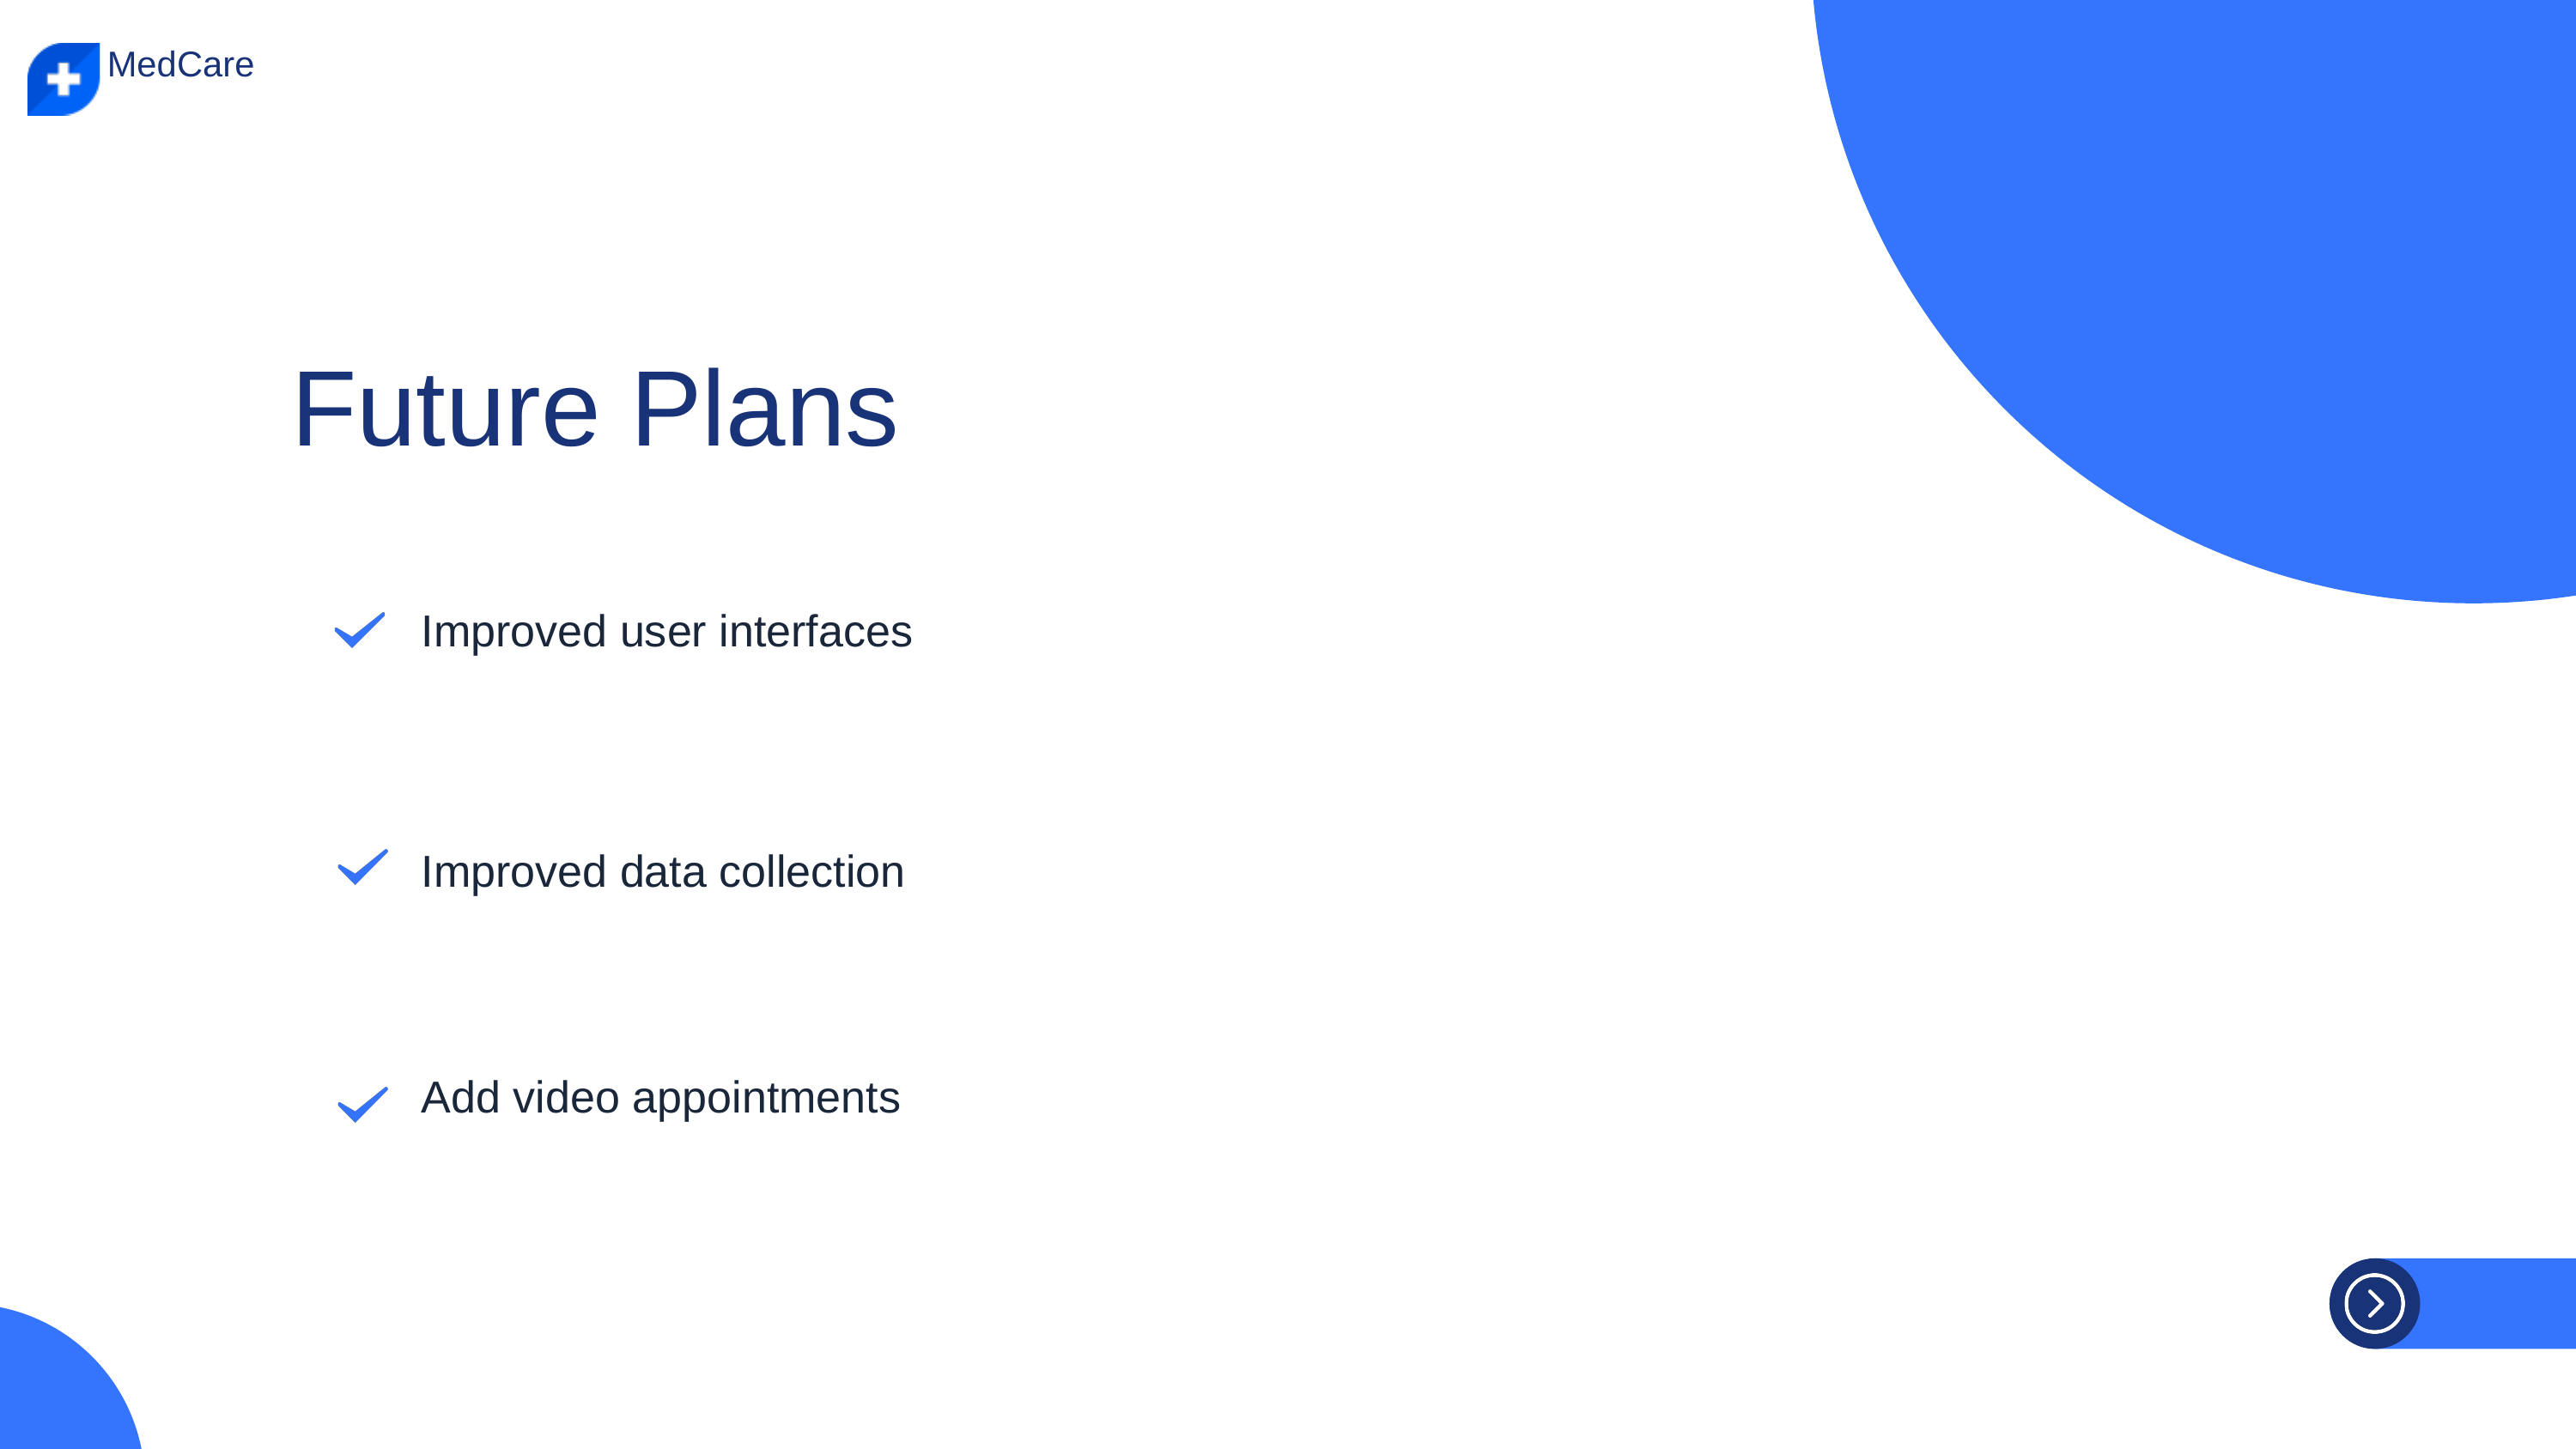

MedCare
Future Plans
Improved user interfaces

Improved data collection

Control Room
Add video appointments